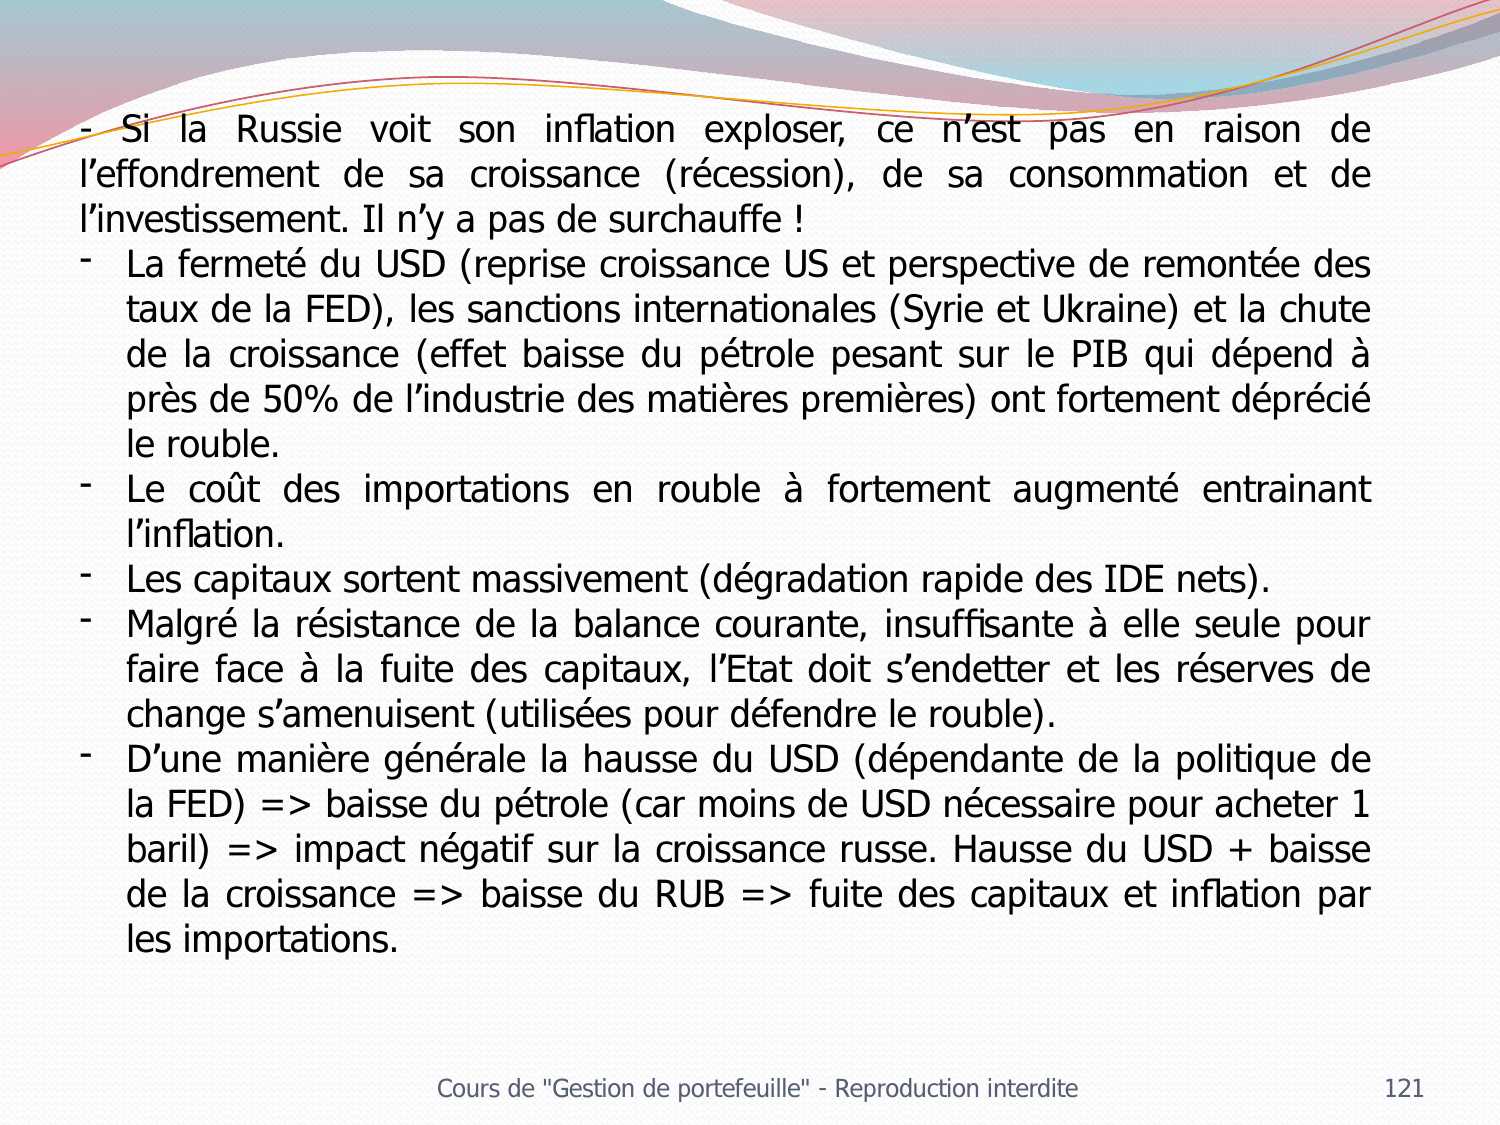

- Si la Russie voit son inflation exploser, ce n’est pas en raison de l’effondrement de sa croissance (récession), de sa consommation et de l’investissement. Il n’y a pas de surchauffe !
La fermeté du USD (reprise croissance US et perspective de remontée des taux de la FED), les sanctions internationales (Syrie et Ukraine) et la chute de la croissance (effet baisse du pétrole pesant sur le PIB qui dépend à près de 50% de l’industrie des matières premières) ont fortement déprécié le rouble.
Le coût des importations en rouble à fortement augmenté entrainant l’inflation.
Les capitaux sortent massivement (dégradation rapide des IDE nets).
Malgré la résistance de la balance courante, insuffisante à elle seule pour faire face à la fuite des capitaux, l’Etat doit s’endetter et les réserves de change s’amenuisent (utilisées pour défendre le rouble).
D’une manière générale la hausse du USD (dépendante de la politique de la FED) => baisse du pétrole (car moins de USD nécessaire pour acheter 1 baril) => impact négatif sur la croissance russe. Hausse du USD + baisse de la croissance => baisse du RUB => fuite des capitaux et inflation par les importations.
121
Cours de "Gestion de portefeuille" - Reproduction interdite